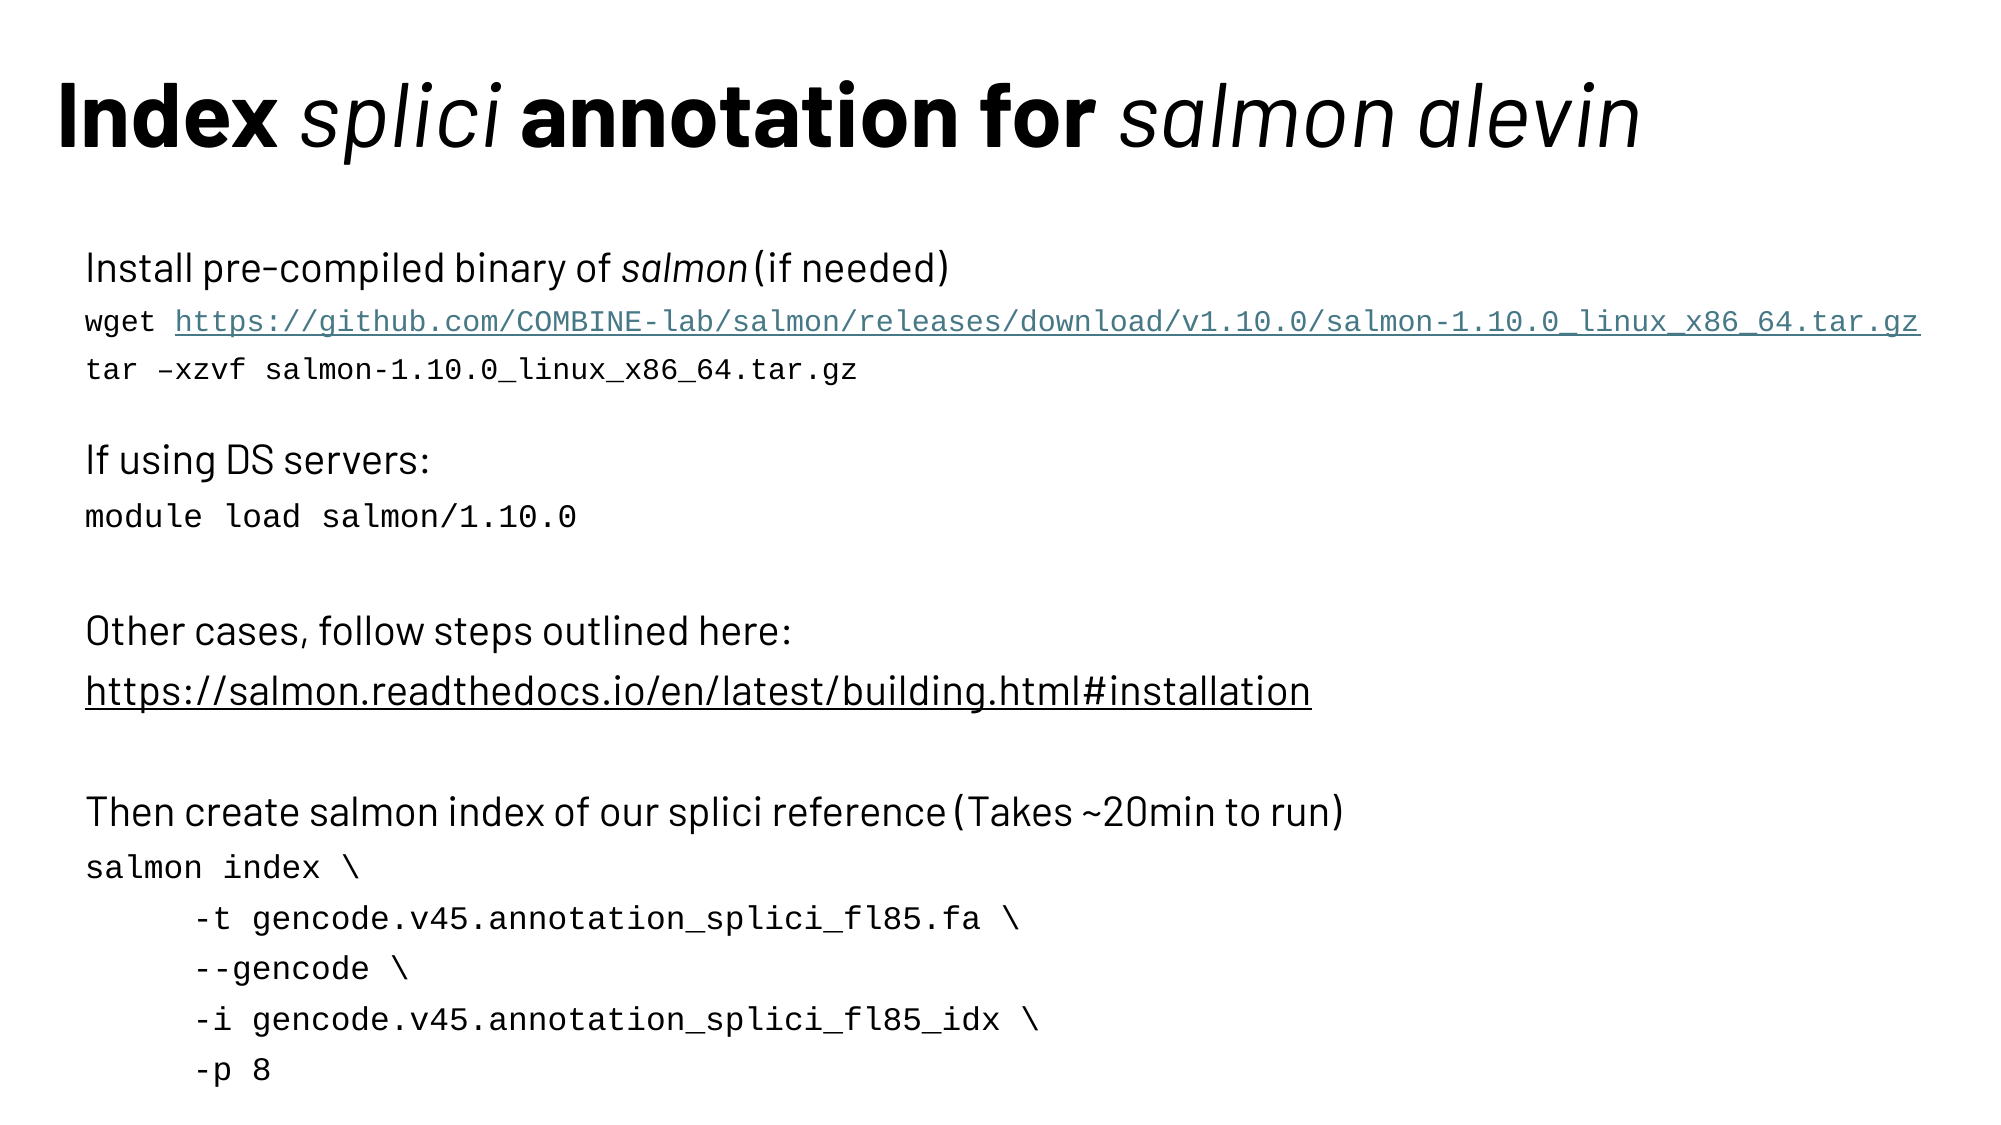

# Index splici annotation for salmon alevin
Install pre-compiled binary of salmon (if needed)
wget https://github.com/COMBINE-lab/salmon/releases/download/v1.10.0/salmon-1.10.0_linux_x86_64.tar.gz
tar –xzvf salmon-1.10.0_linux_x86_64.tar.gz

If using DS servers:
module load salmon/1.10.0

Other cases, follow steps outlined here:
https://salmon.readthedocs.io/en/latest/building.html#installation

Then create salmon index of our splici reference (Takes ~20min to run)
salmon index \
	-t gencode.v45.annotation_splici_fl85.fa \
	--gencode \
	-i gencode.v45.annotation_splici_fl85_idx \
	-p 8